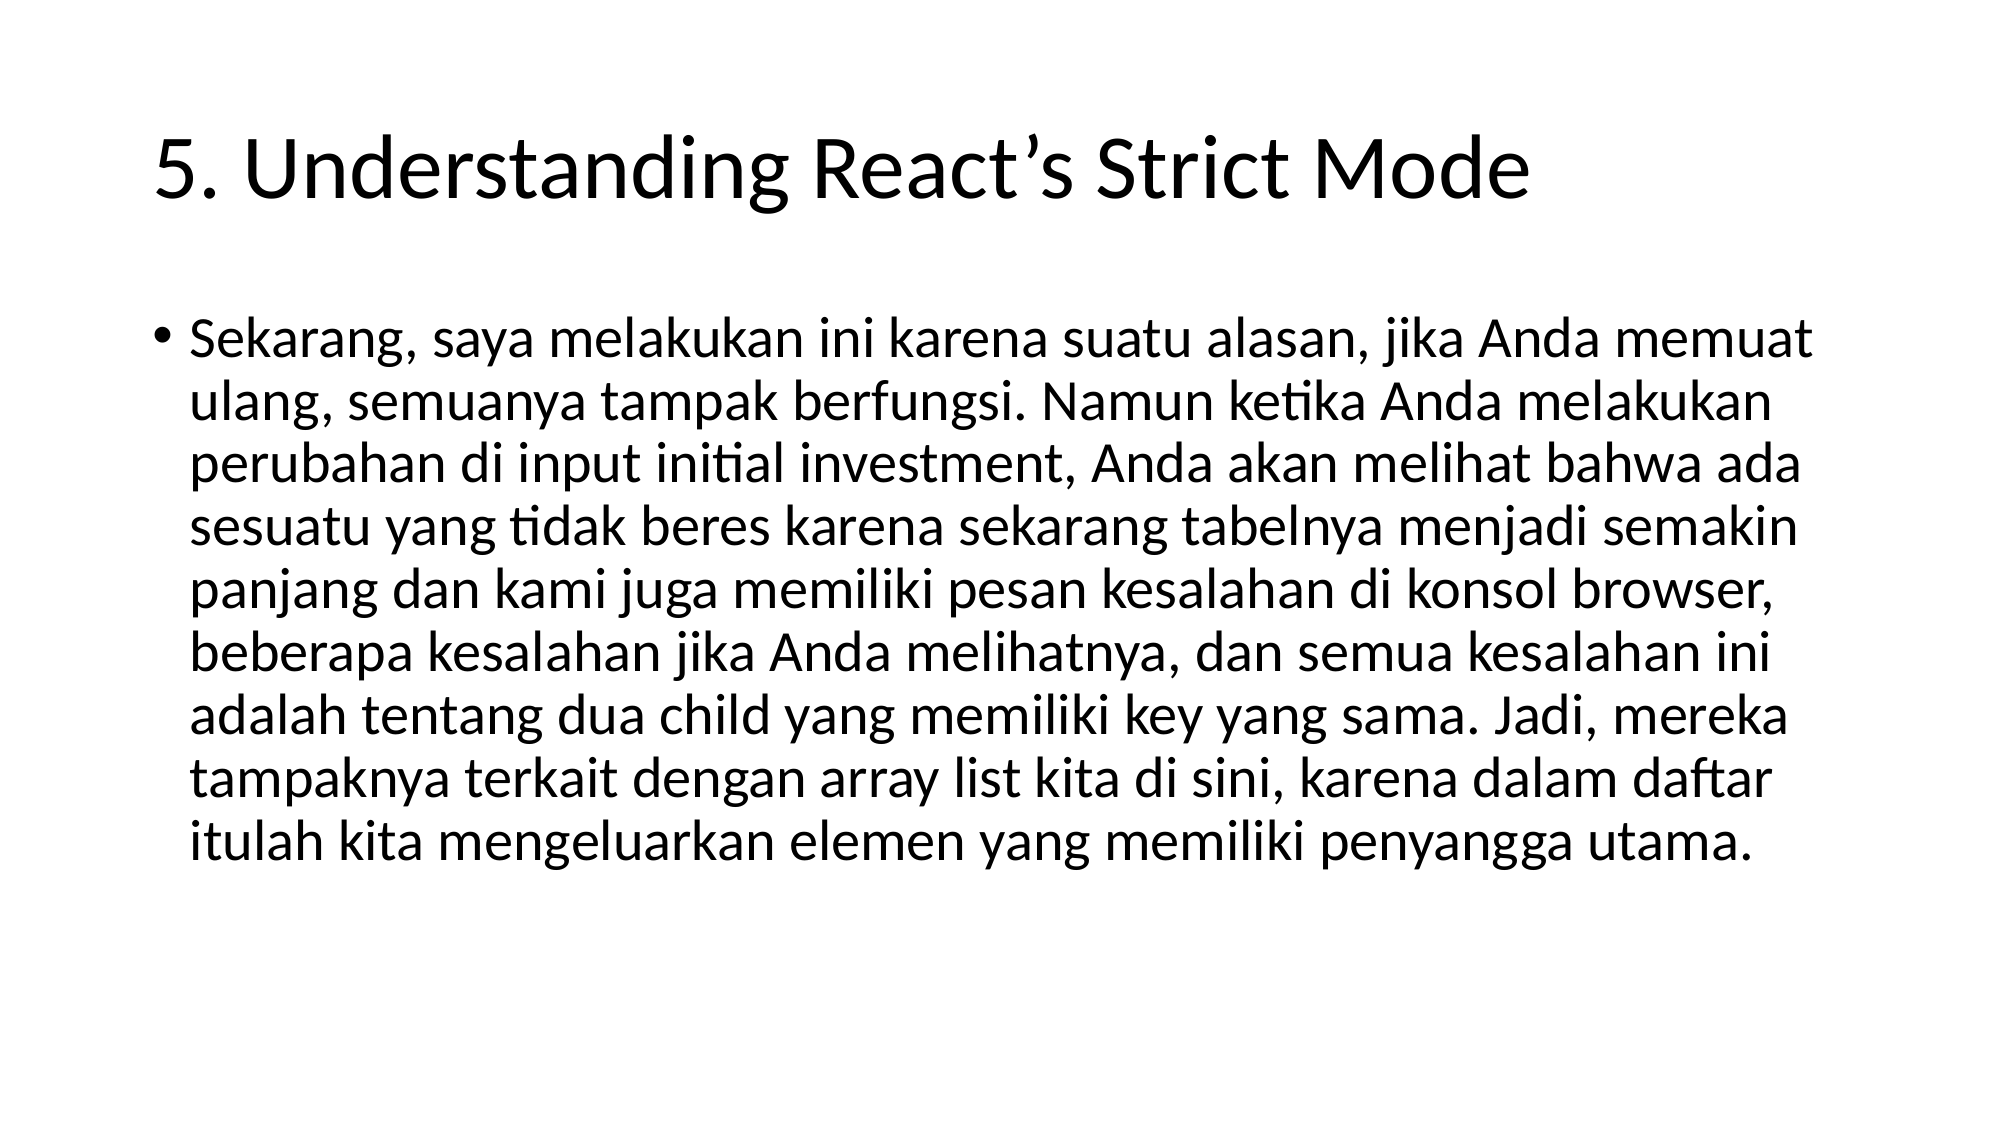

# 5. Understanding React’s Strict Mode
Sekarang, saya melakukan ini karena suatu alasan, jika Anda memuat ulang, semuanya tampak berfungsi. Namun ketika Anda melakukan perubahan di input initial investment, Anda akan melihat bahwa ada sesuatu yang tidak beres karena sekarang tabelnya menjadi semakin panjang dan kami juga memiliki pesan kesalahan di konsol browser, beberapa kesalahan jika Anda melihatnya, dan semua kesalahan ini adalah tentang dua child yang memiliki key yang sama. Jadi, mereka tampaknya terkait dengan array list kita di sini, karena dalam daftar itulah kita mengeluarkan elemen yang memiliki penyangga utama.